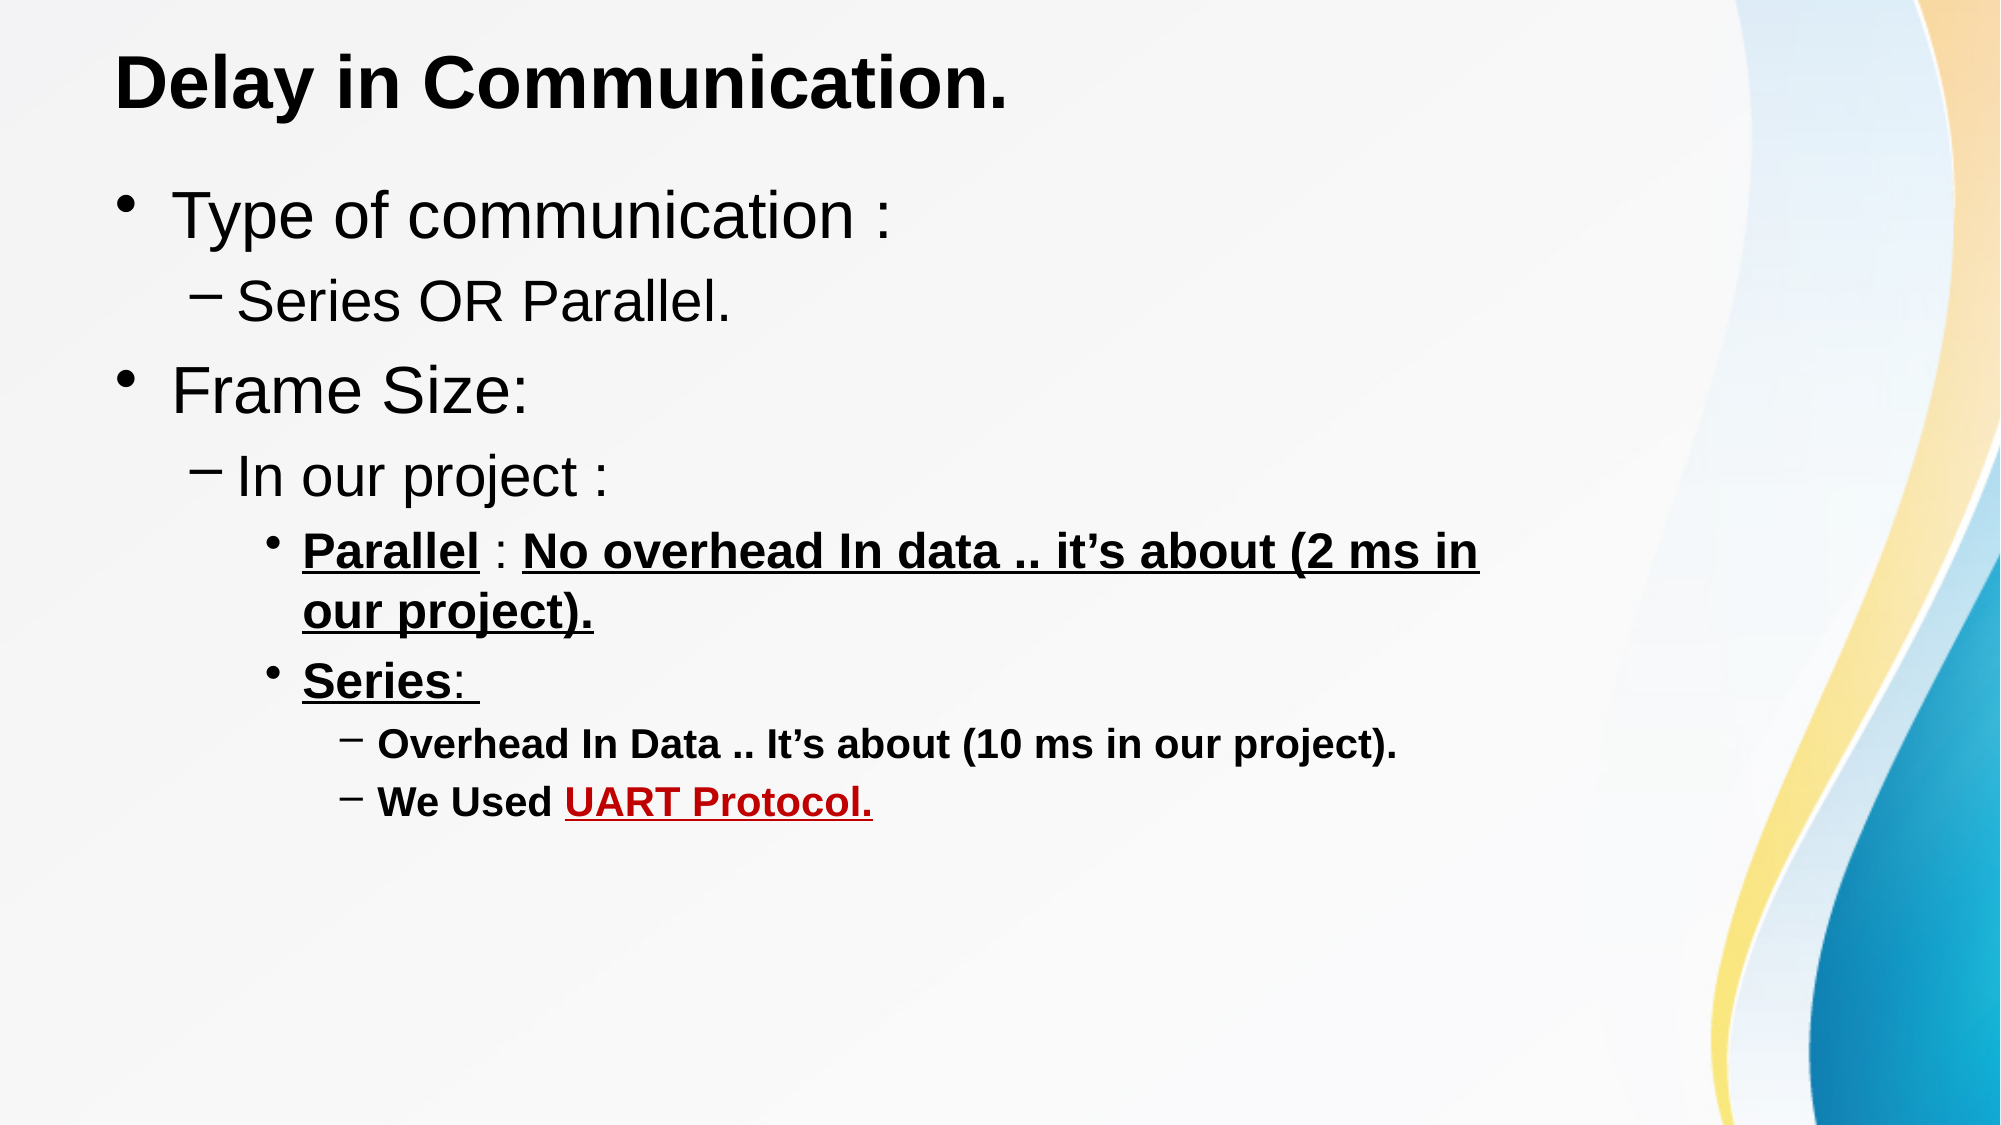

# Delay in Communication.
Type of communication :
Series OR Parallel.
Frame Size:
In our project :
Parallel : No overhead In data .. it’s about (2 ms in our project).
Series:
Overhead In Data .. It’s about (10 ms in our project).
We Used UART Protocol.